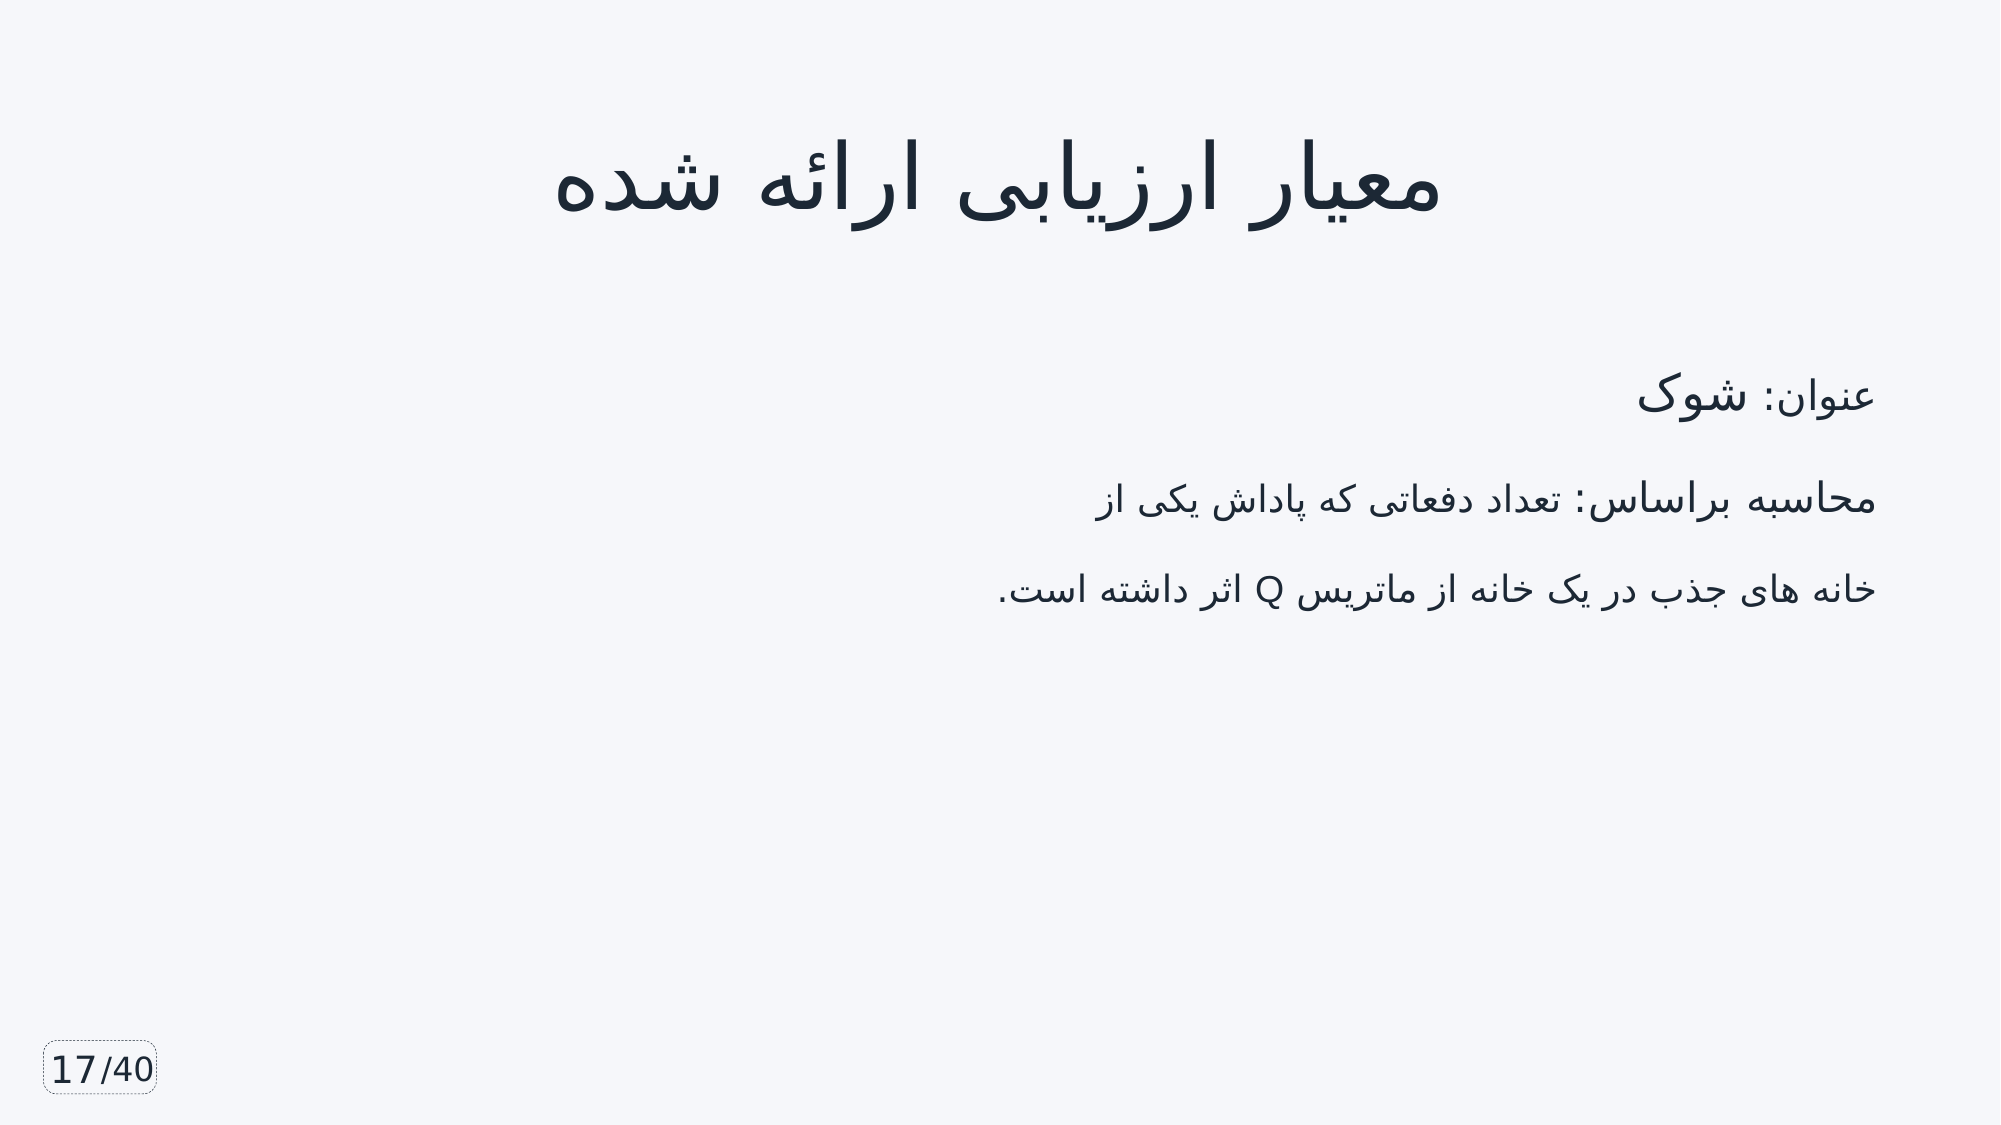

# معیار ارزیابی ارائه شده
عنوان: شوک
محاسبه براساس: تعداد دفعاتی که پاداش یکی از
خانه های جذب در یک خانه از ماتریس Q اثر داشته است.
17